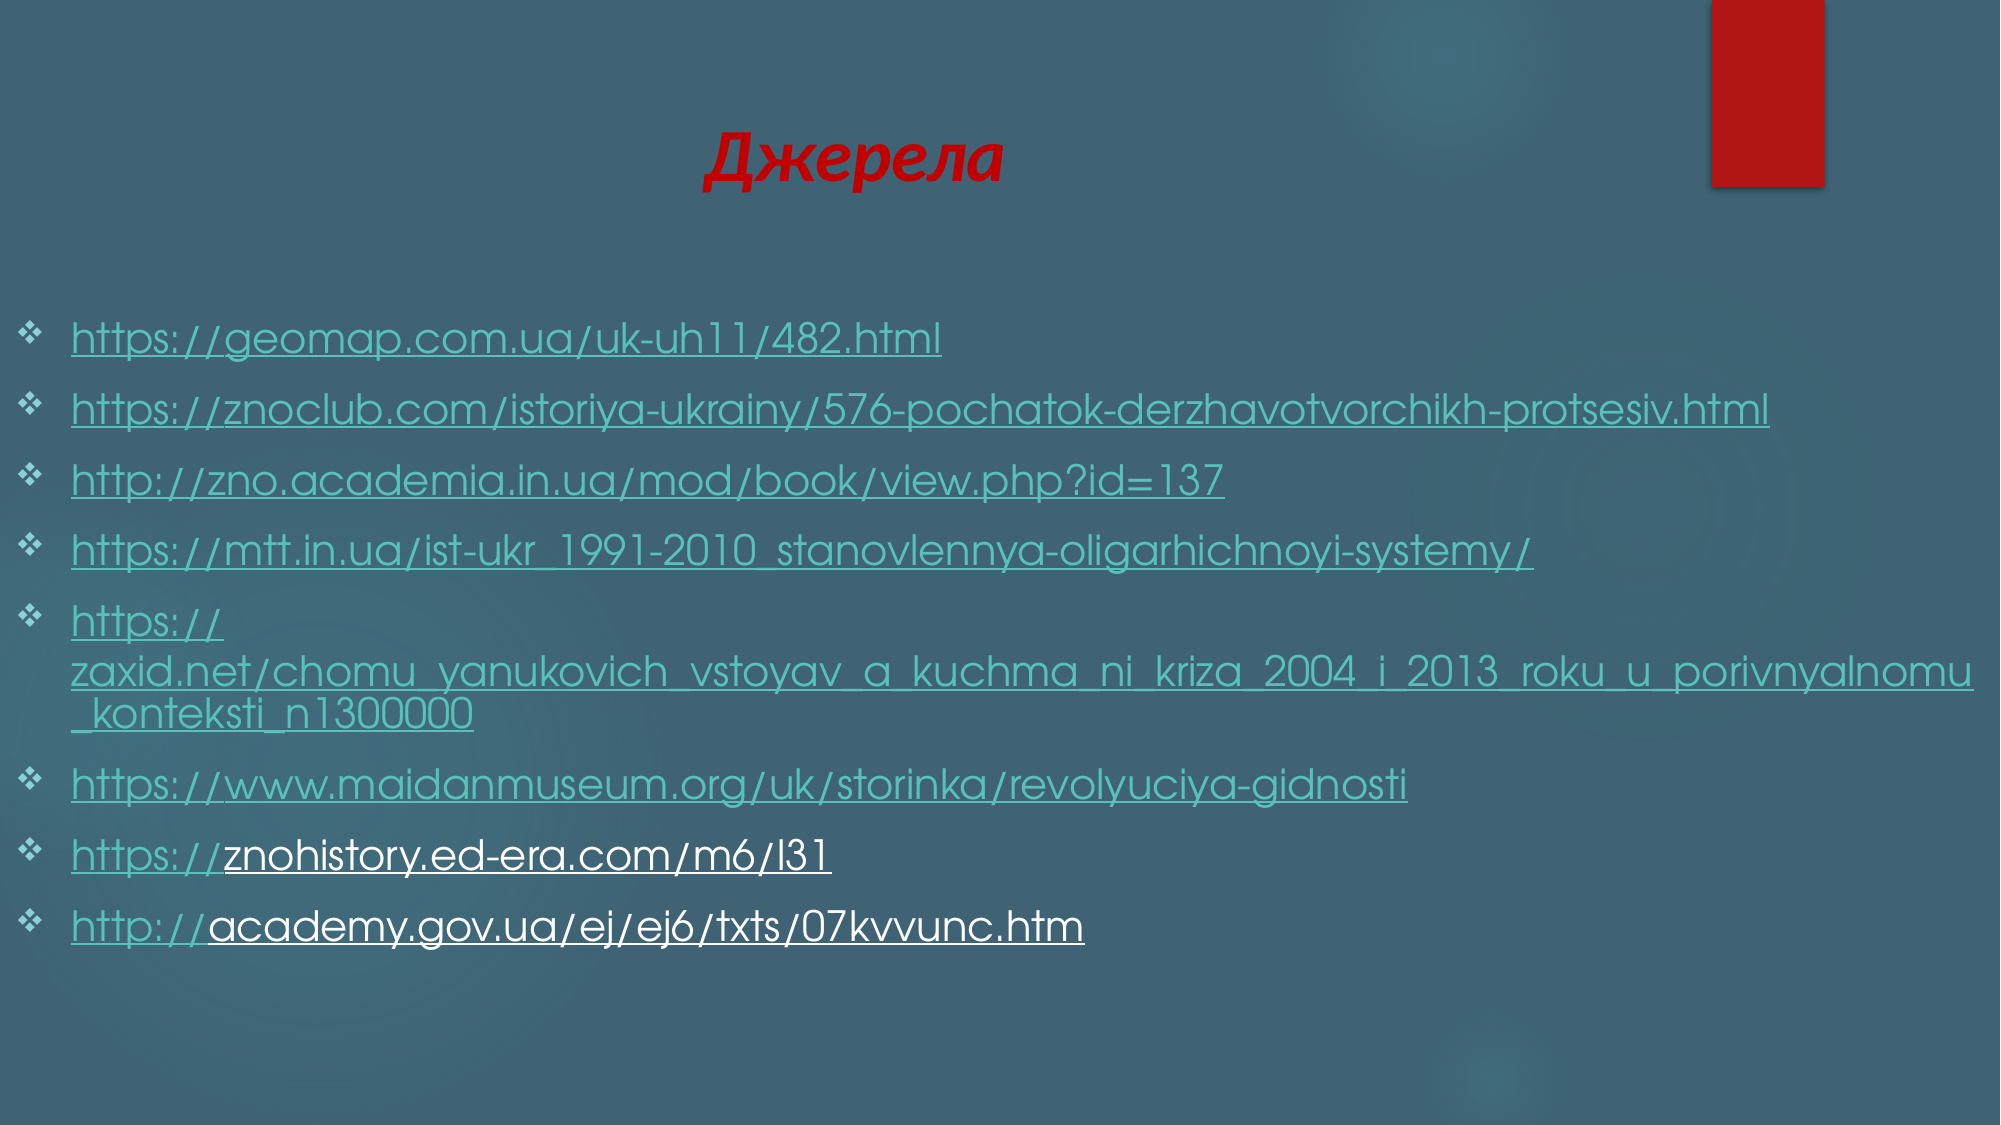

# Джерела
https://geomap.com.ua/uk-uh11/482.html
https://znoclub.com/istoriya-ukrainy/576-pochatok-derzhavotvorchikh-protsesiv.html
http://zno.academia.in.ua/mod/book/view.php?id=137
https://mtt.in.ua/ist-ukr_1991-2010_stanovlennya-oligarhichnoyi-systemy/
https://zaxid.net/chomu_yanukovich_vstoyav_a_kuchma_ni_kriza_2004_i_2013_roku_u_porivnyalnomu_konteksti_n1300000
https://www.maidanmuseum.org/uk/storinka/revolyuciya-gidnosti
https://znohistory.ed-era.com/m6/l31
http://academy.gov.ua/ej/ej6/txts/07kvvunc.htm